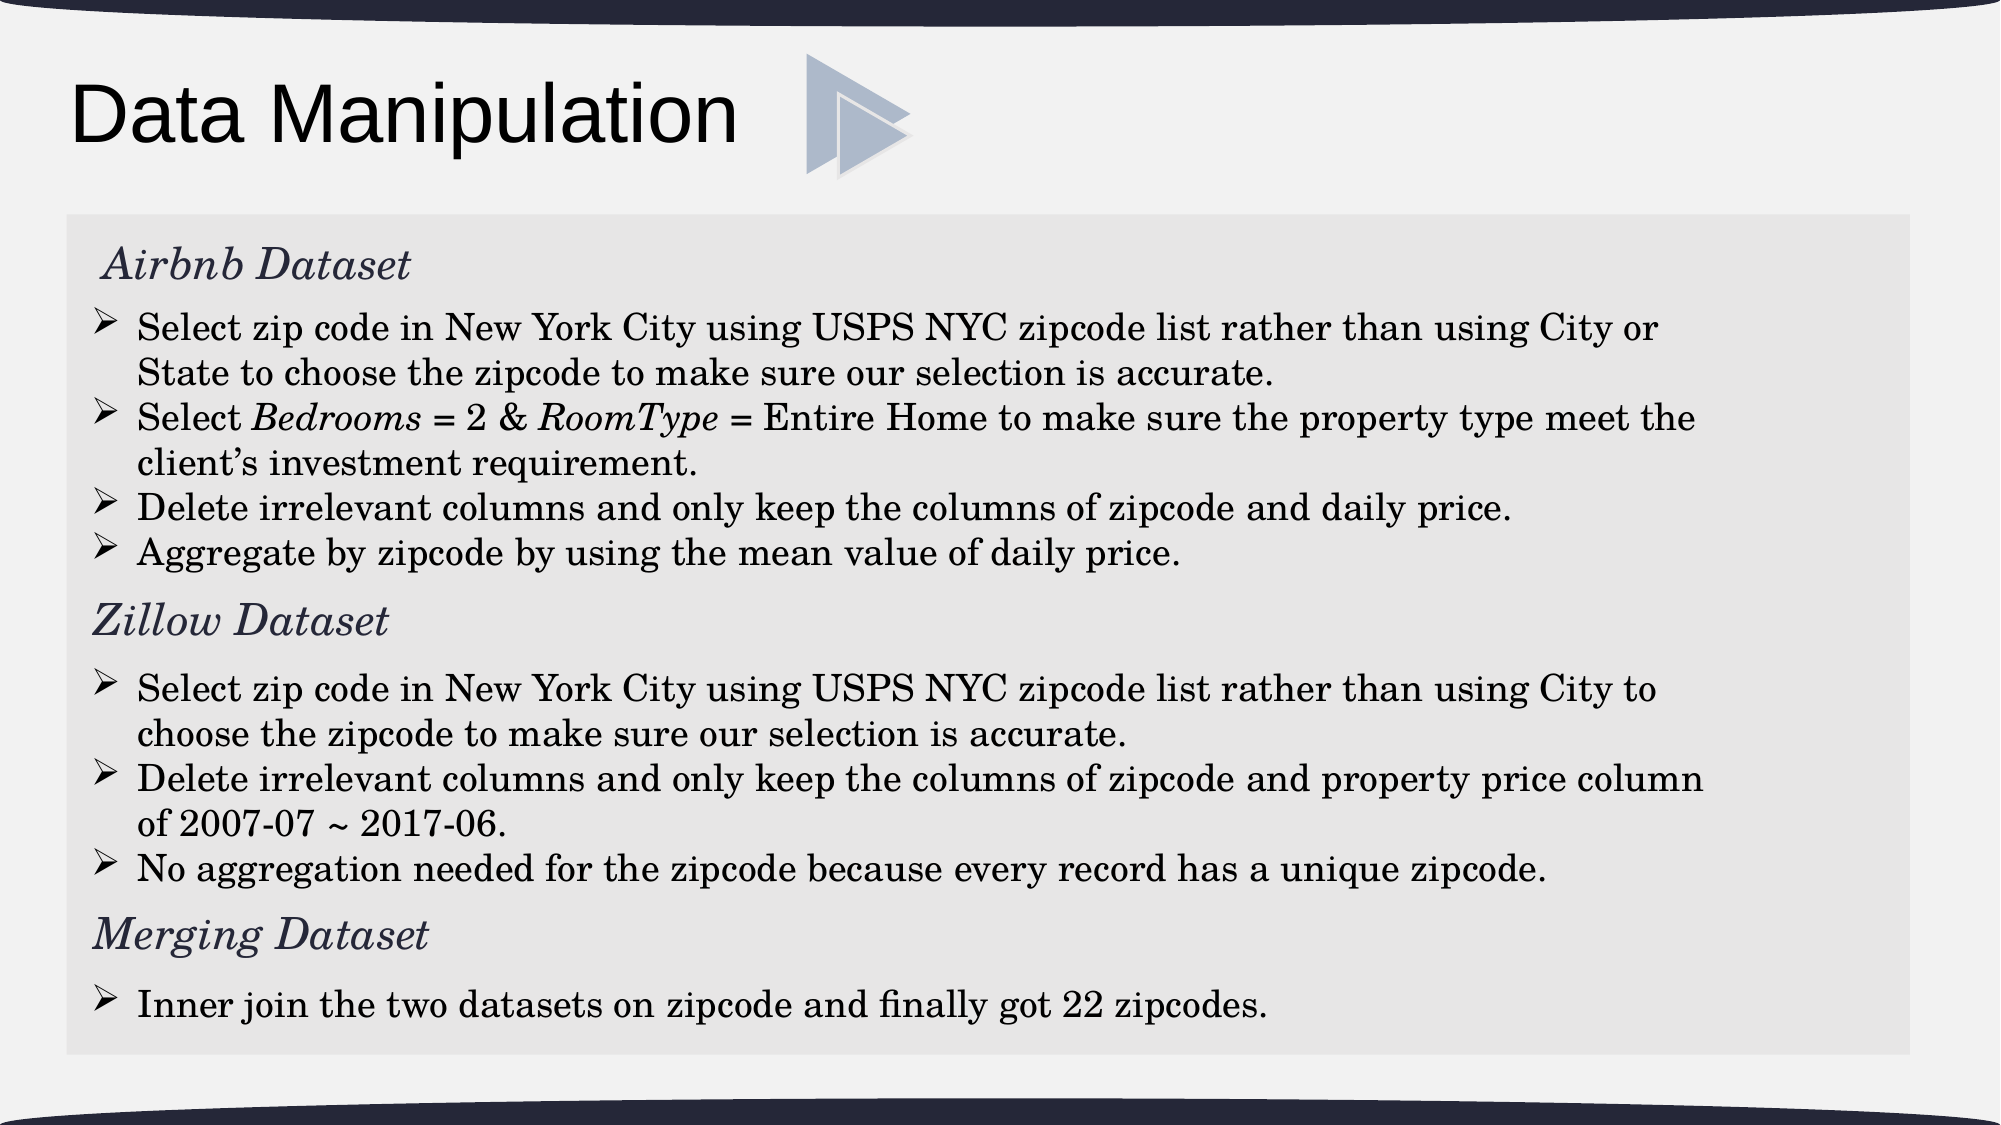

# Data Manipulation

 Airbnb Dataset
Select zip code in New York City using USPS NYC zipcode list rather than using City or State to choose the zipcode to make sure our selection is accurate.
Select Bedrooms = 2 & RoomType = Entire Home to make sure the property type meet the client’s investment requirement.
Delete irrelevant columns and only keep the columns of zipcode and daily price.
Aggregate by zipcode by using the mean value of daily price.
 Zillow Dataset
Select zip code in New York City using USPS NYC zipcode list rather than using City to choose the zipcode to make sure our selection is accurate.
Delete irrelevant columns and only keep the columns of zipcode and property price column of 2007-07 ~ 2017-06.
No aggregation needed for the zipcode because every record has a unique zipcode.
 Merging Dataset
Inner join the two datasets on zipcode and finally got 22 zipcodes.